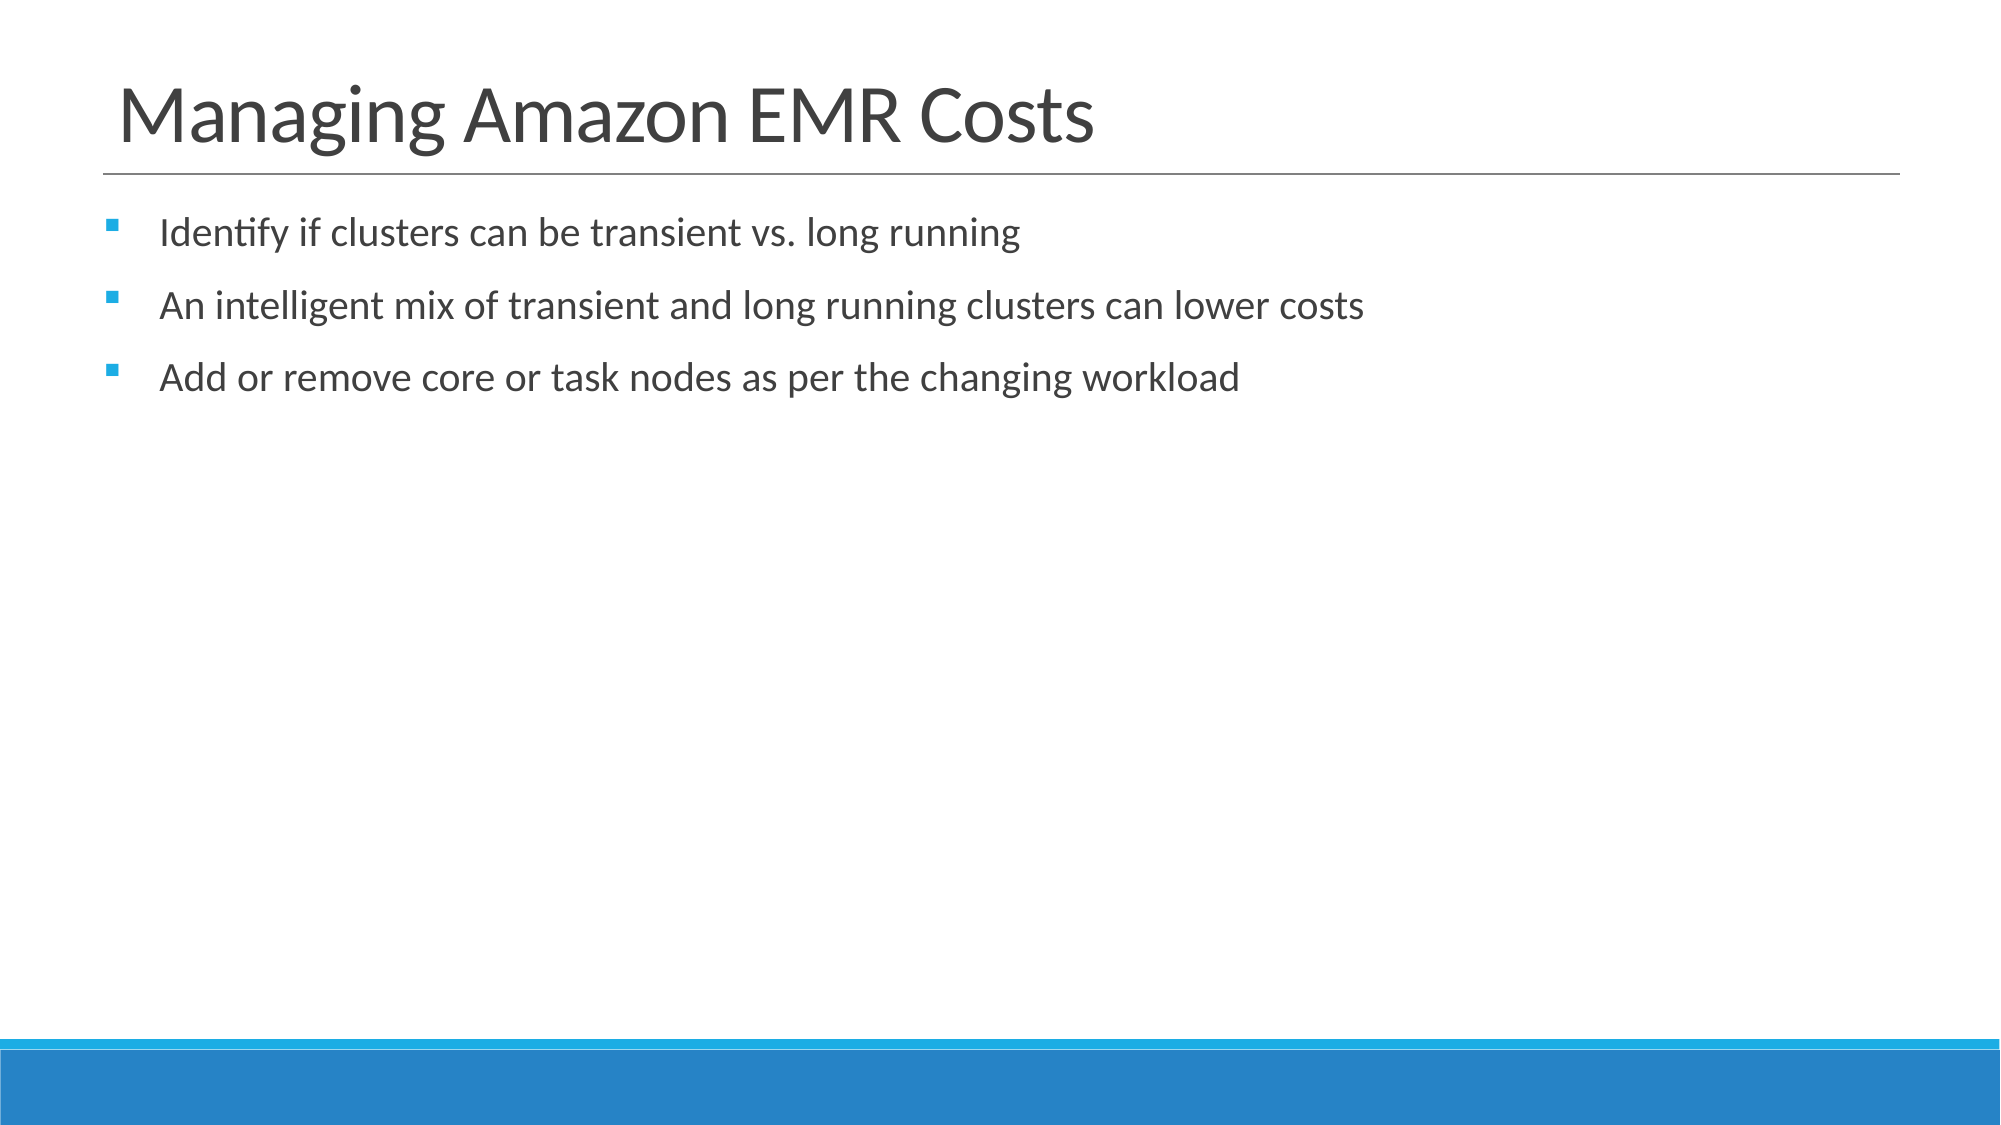

# Managing Amazon EMR Costs
Identify if clusters can be transient vs. long running
An intelligent mix of transient and long running clusters can lower costs
Add or remove core or task nodes as per the changing workload